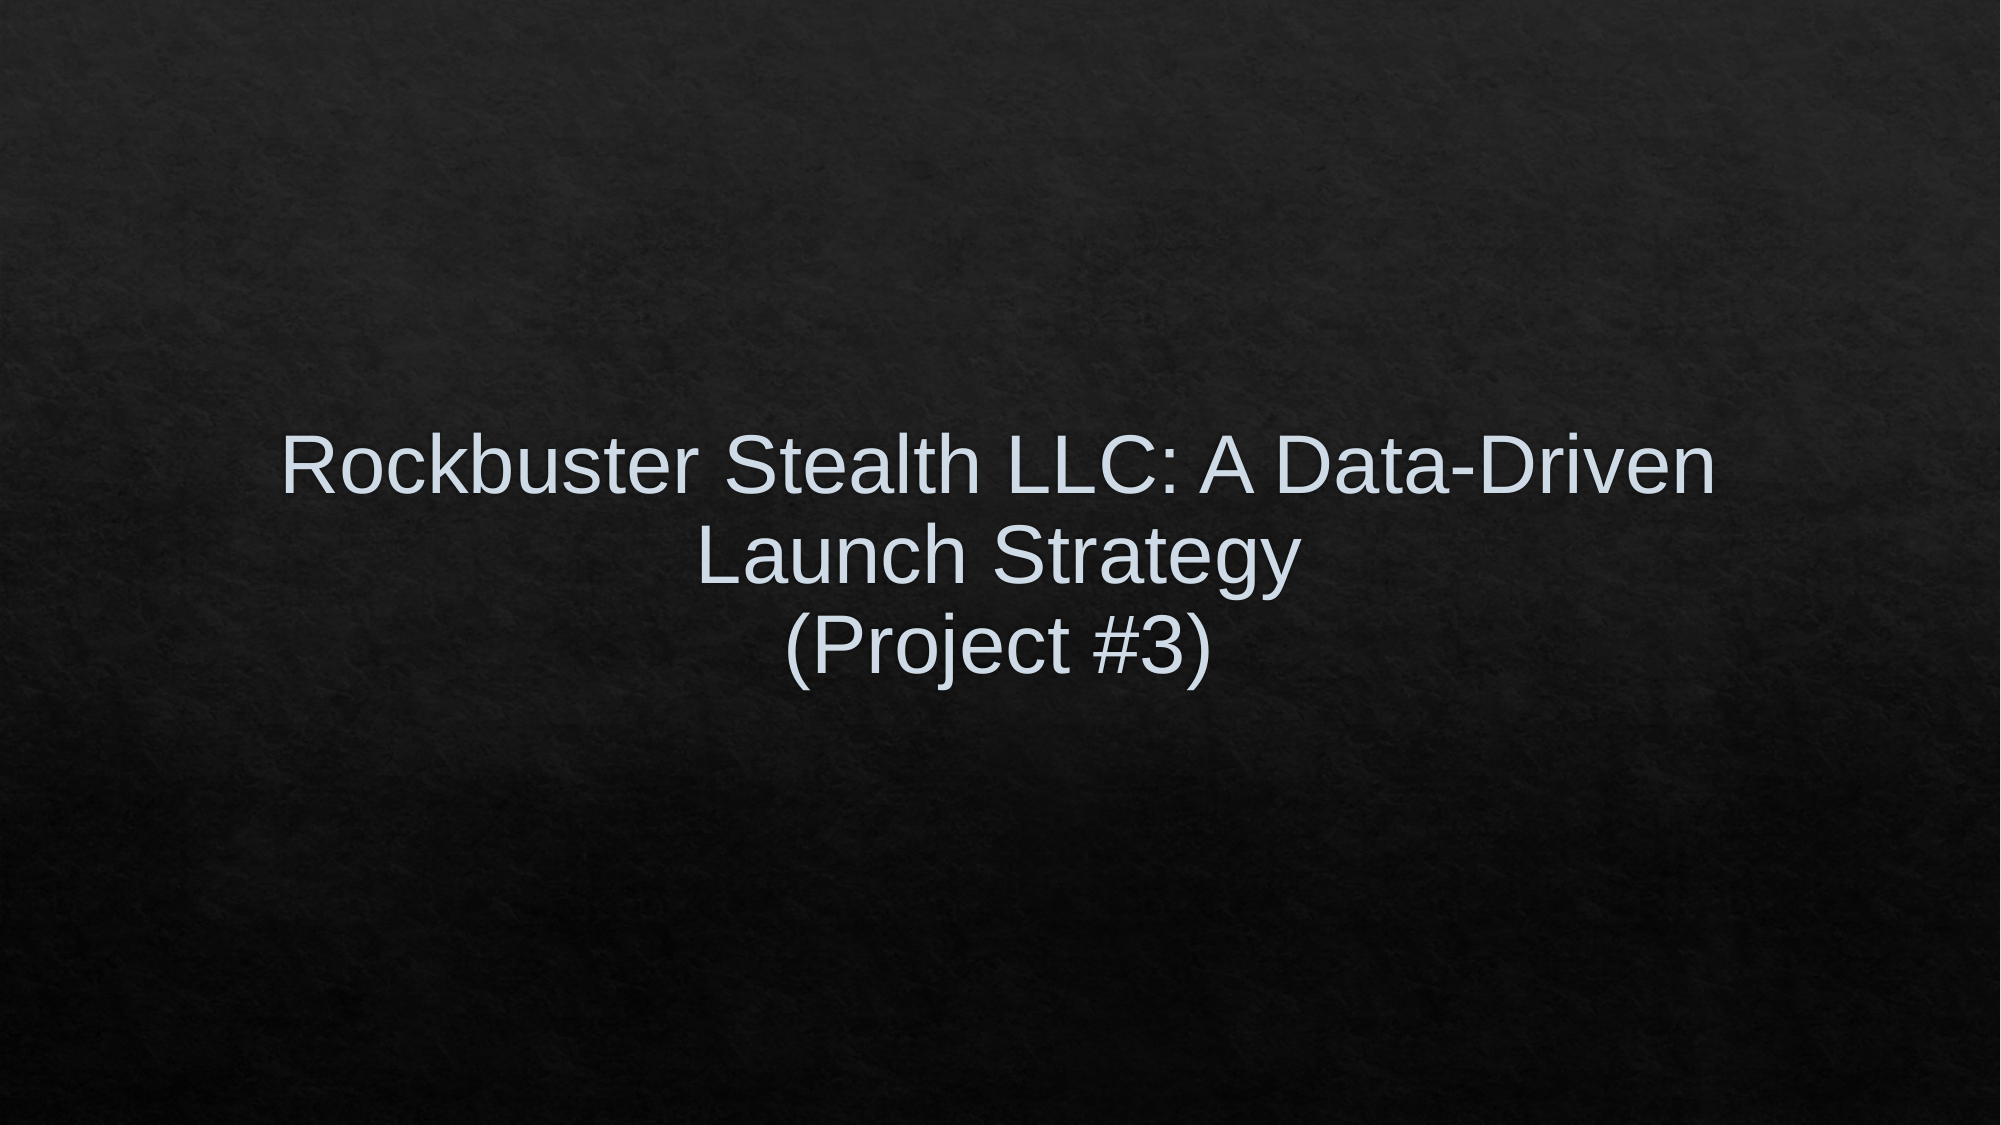

# Rockbuster Stealth LLC: A Data-Driven Launch Strategy (Project #3)